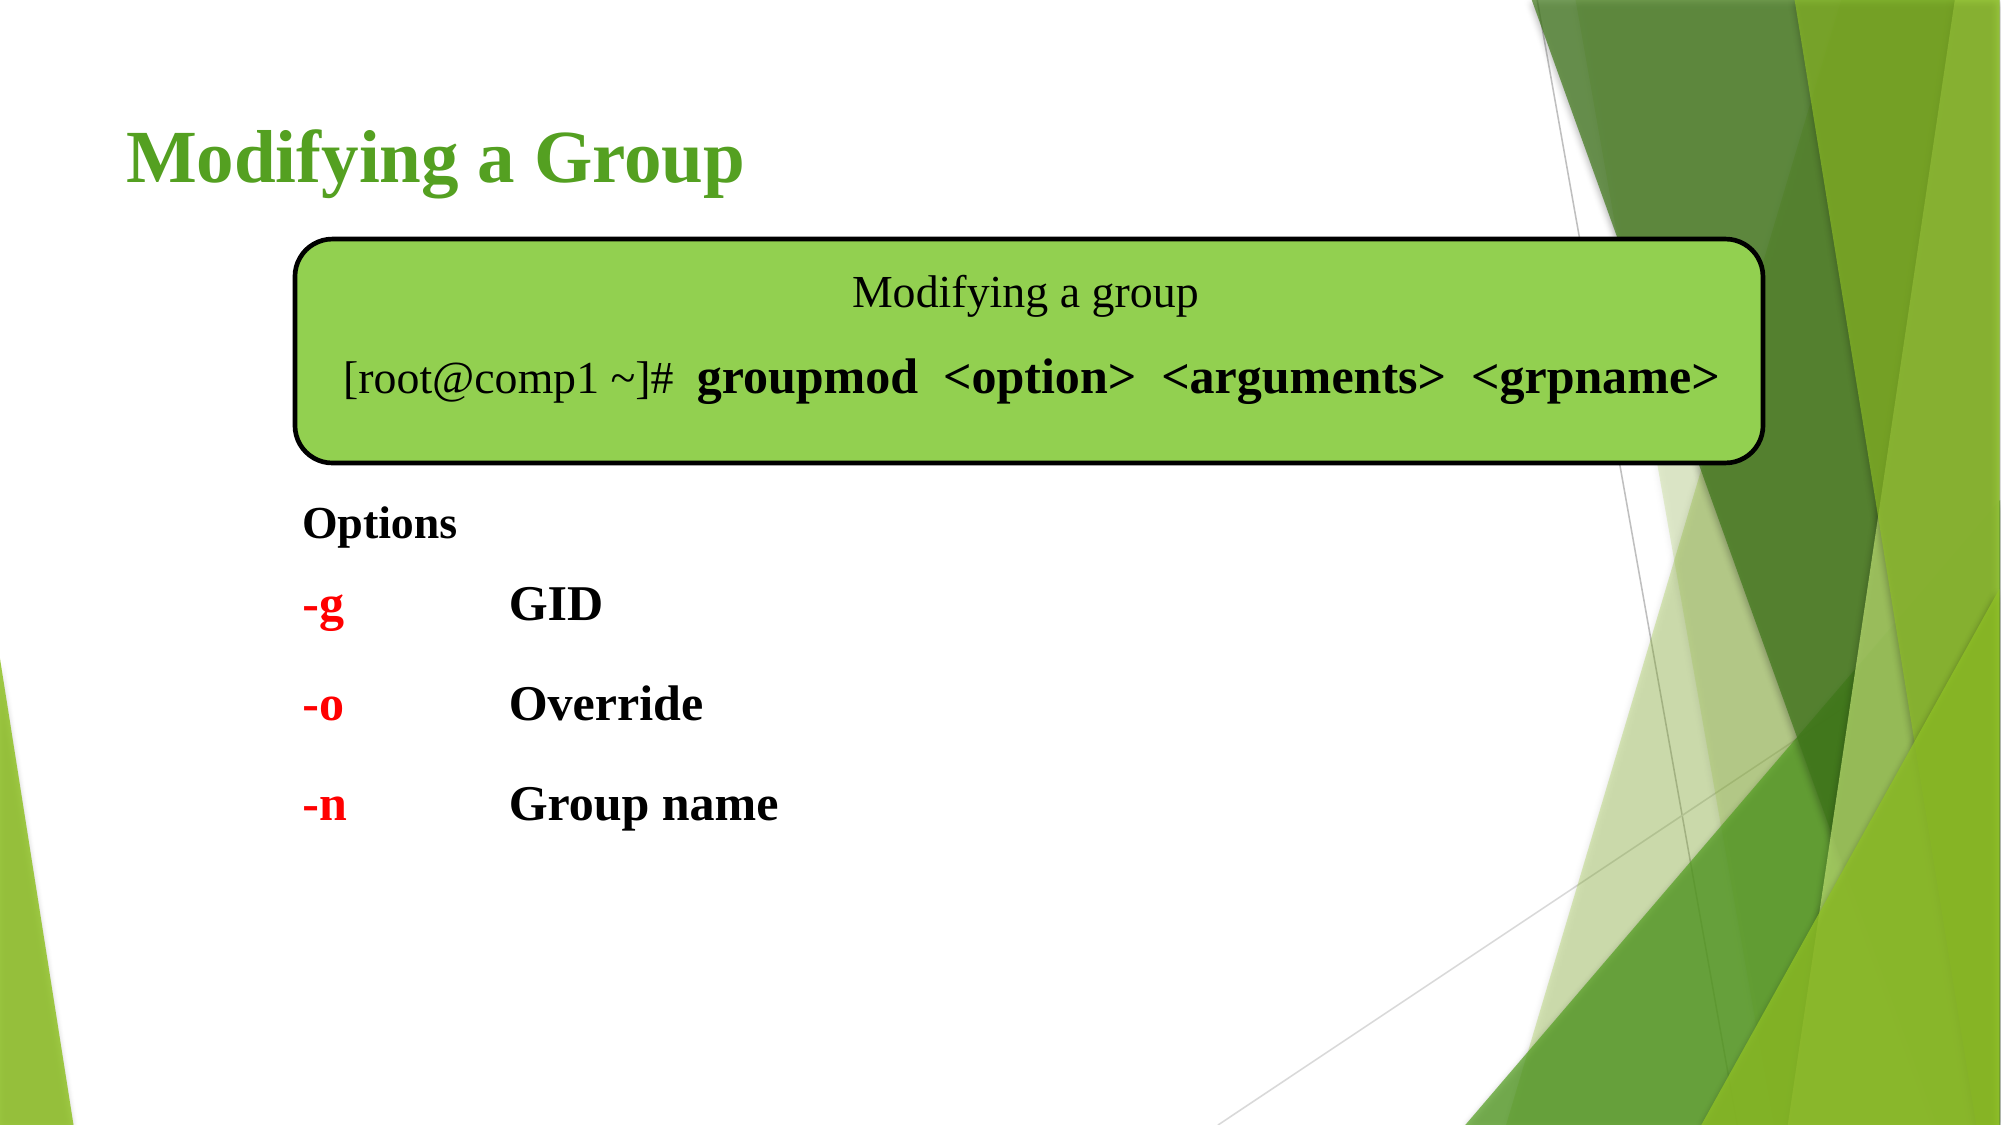

# Modifying a Group

Modifying a group
[root@comp1 ~]#  groupmod  <option>  <arguments>  <grpname>
Options
-g		GID
-o		Override
-n		Group name